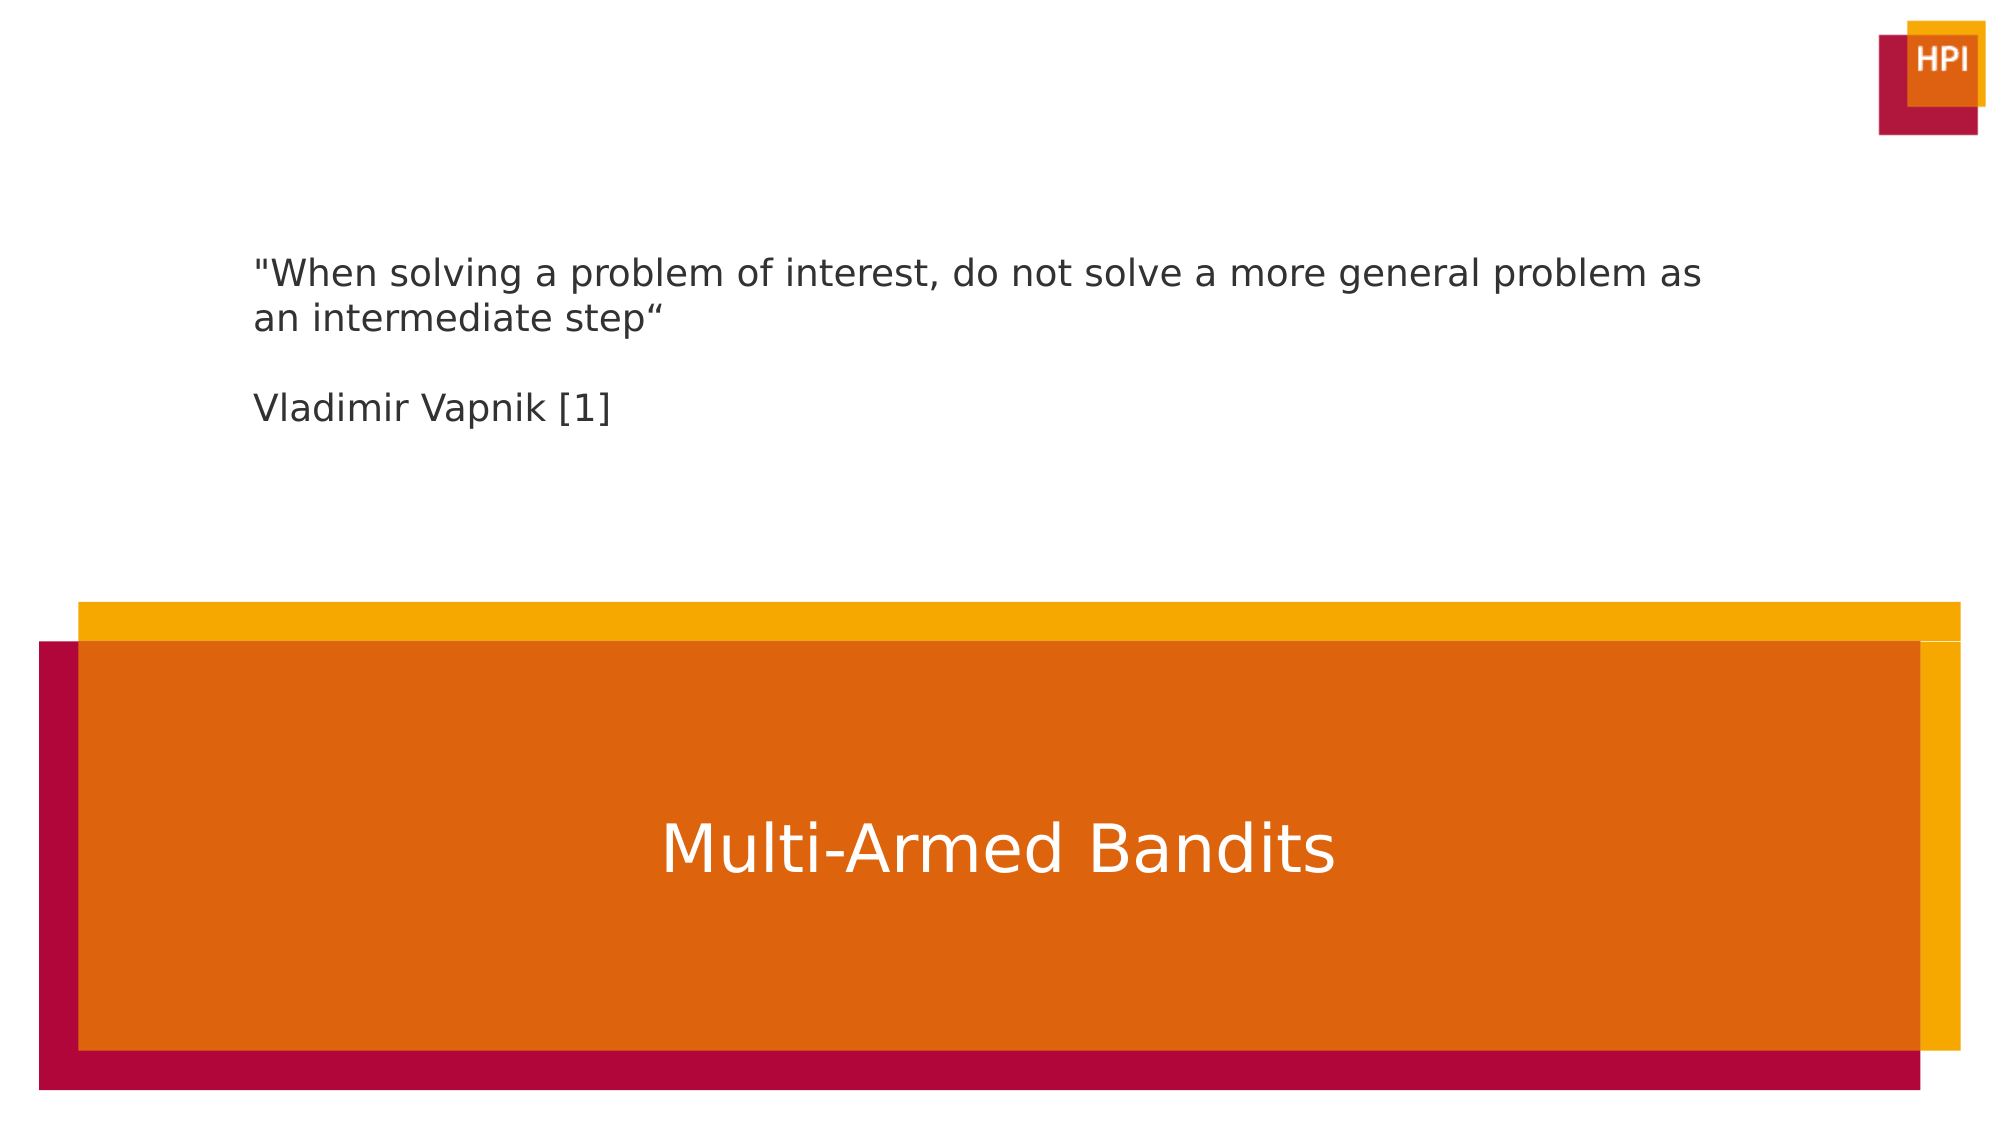

"When solving a problem of interest, do not solve a more general problem as an intermediate step“

Vladimir Vapnik [1]
# Multi-Armed Bandits